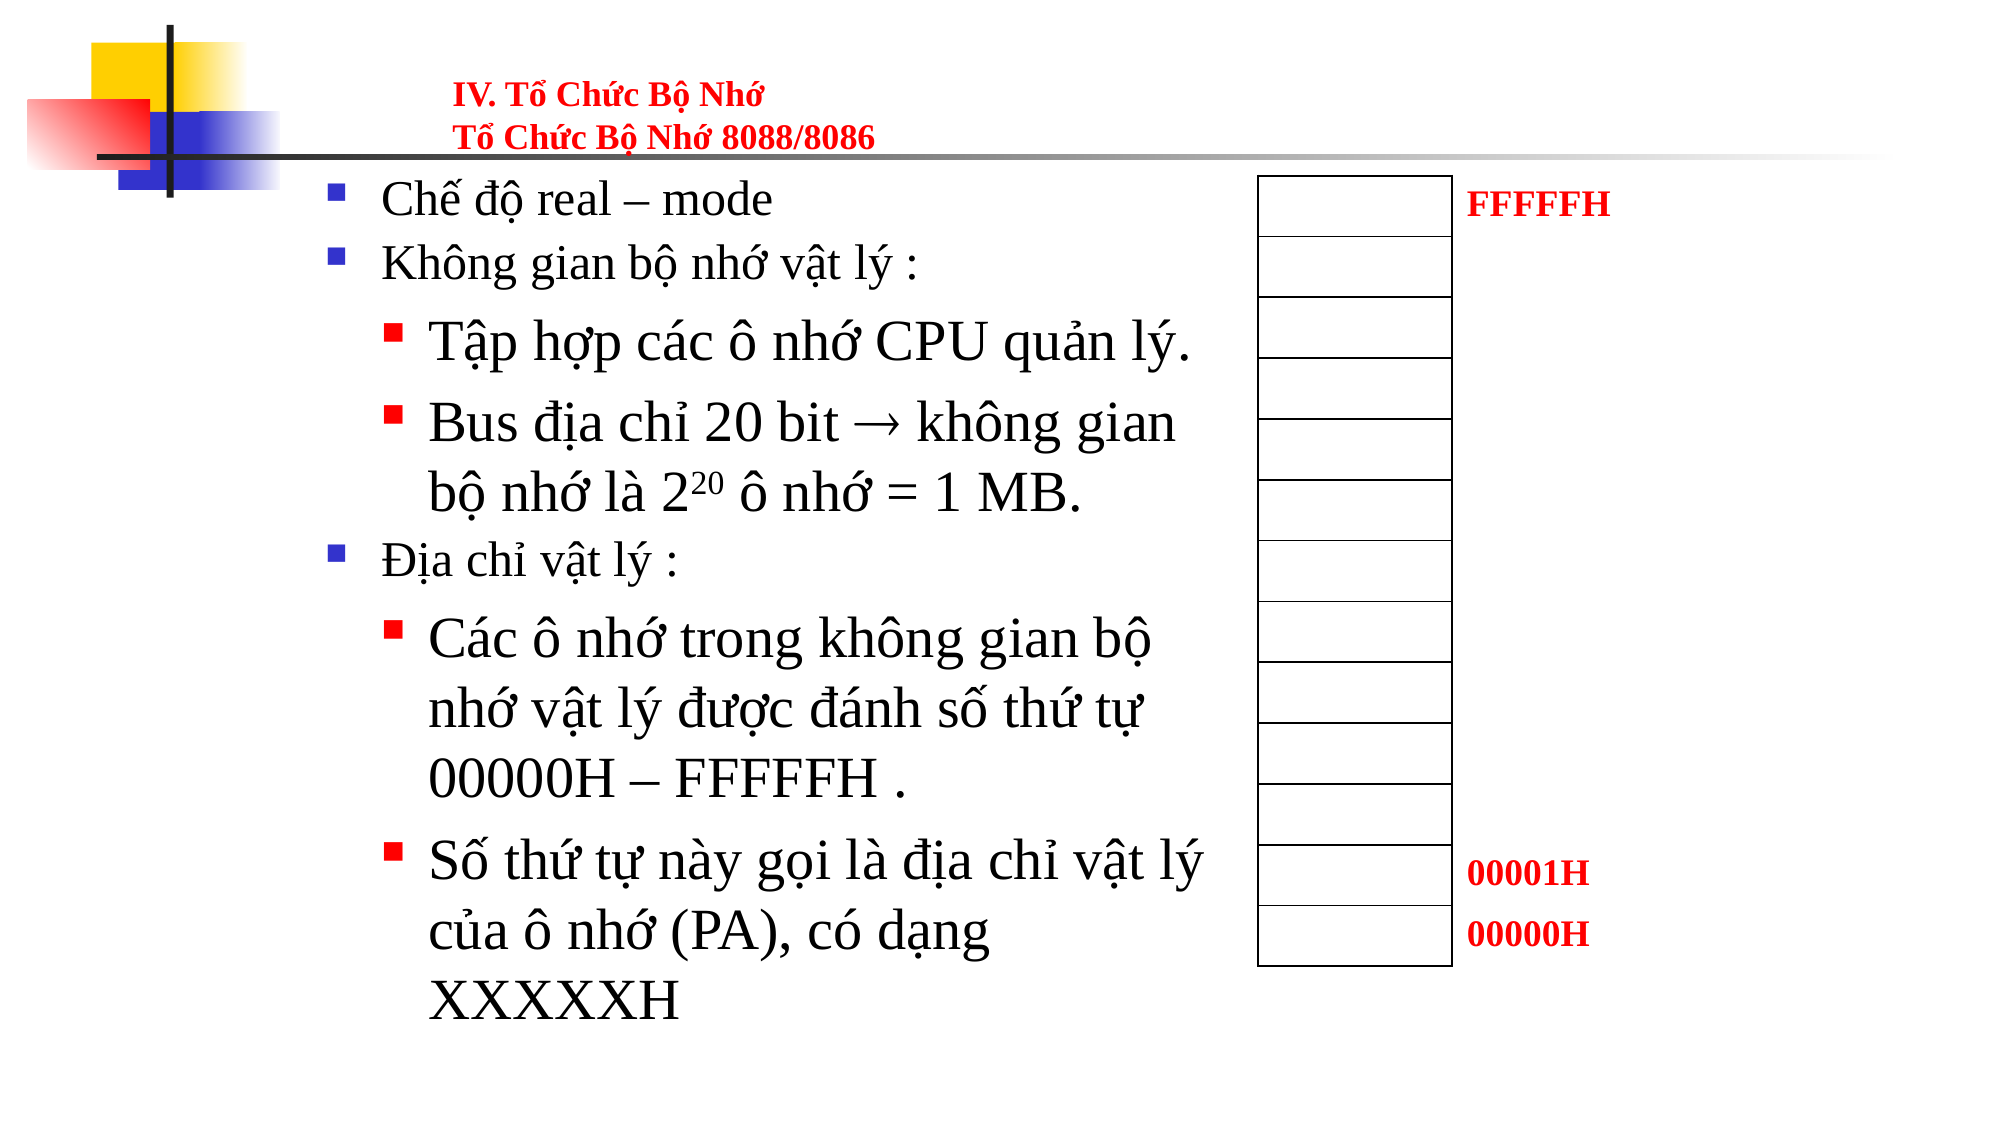

# IV. Tổ Chức Bộ Nhớ Tổ Chức Bộ Nhớ 8088/8086
Chế độ real – mode
Không gian bộ nhớ vật lý :
Tập hợp các ô nhớ CPU quản lý.
Bus địa chỉ 20 bit → không gian bộ nhớ là 220 ô nhớ = 1 MB.
Địa chỉ vật lý :
Các ô nhớ trong không gian bộ nhớ vật lý được đánh số thứ tự 00000H – FFFFFH .
Số thứ tự này gọi là địa chỉ vật lý của ô nhớ (PA), có dạng XXXXXH
|  | FFFFFH |
| --- | --- |
|  |  |
|  |  |
|  |  |
|  |  |
|  |  |
|  |  |
|  |  |
|  |  |
|  |  |
|  |  |
|  | 00001H |
|  | 00000H |